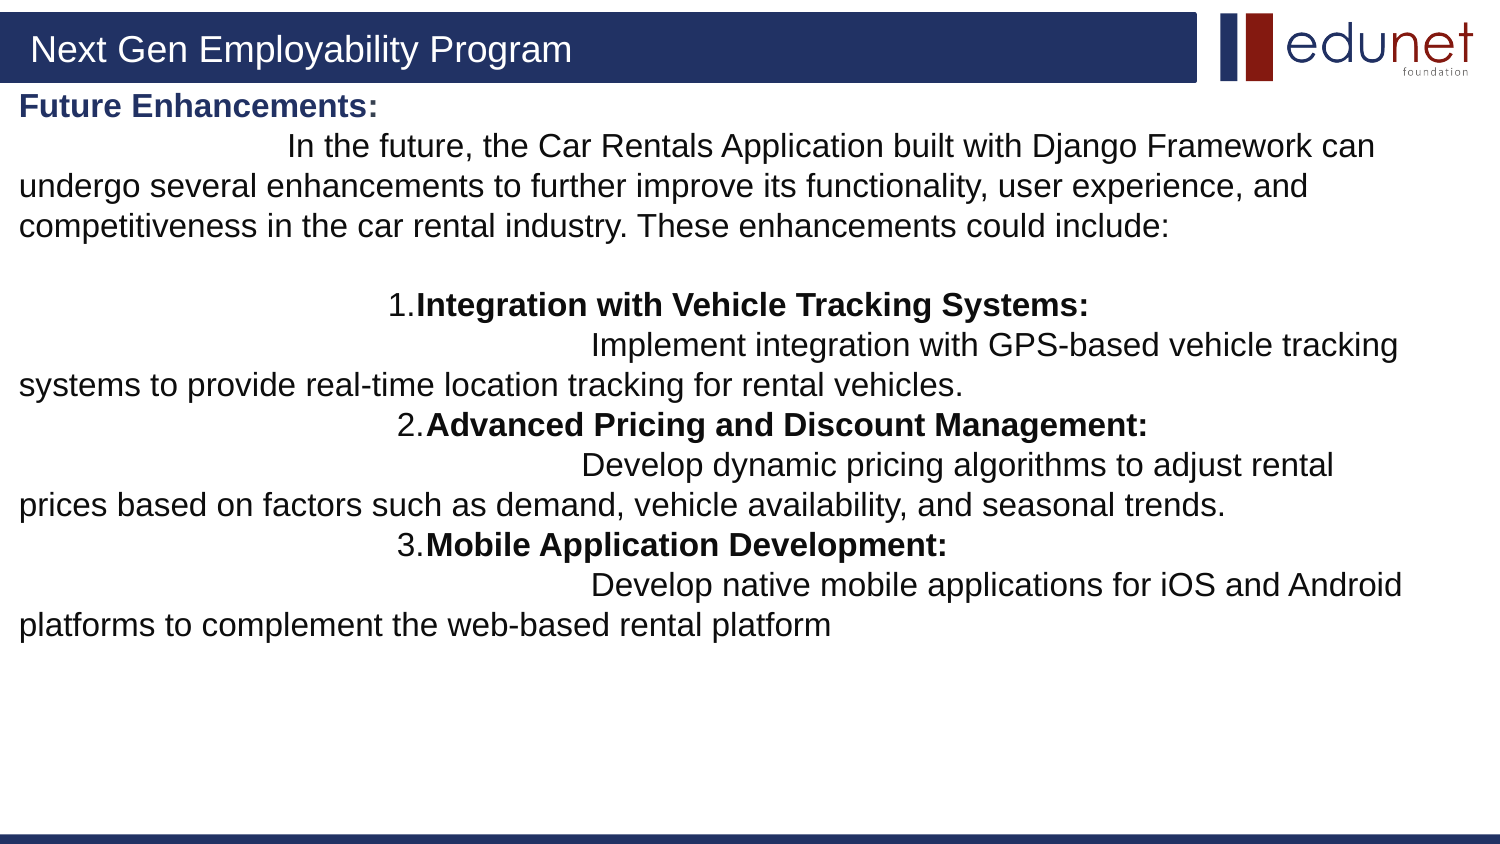

# Future Enhancements: In the future, the Car Rentals Application built with Django Framework can undergo several enhancements to further improve its functionality, user experience, and competitiveness in the car rental industry. These enhancements could include: 1.Integration with Vehicle Tracking Systems: Implement integration with GPS-based vehicle tracking systems to provide real-time location tracking for rental vehicles. 2.Advanced Pricing and Discount Management: Develop dynamic pricing algorithms to adjust rental prices based on factors such as demand, vehicle availability, and seasonal trends. 3.Mobile Application Development: Develop native mobile applications for iOS and Android platforms to complement the web-based rental platform